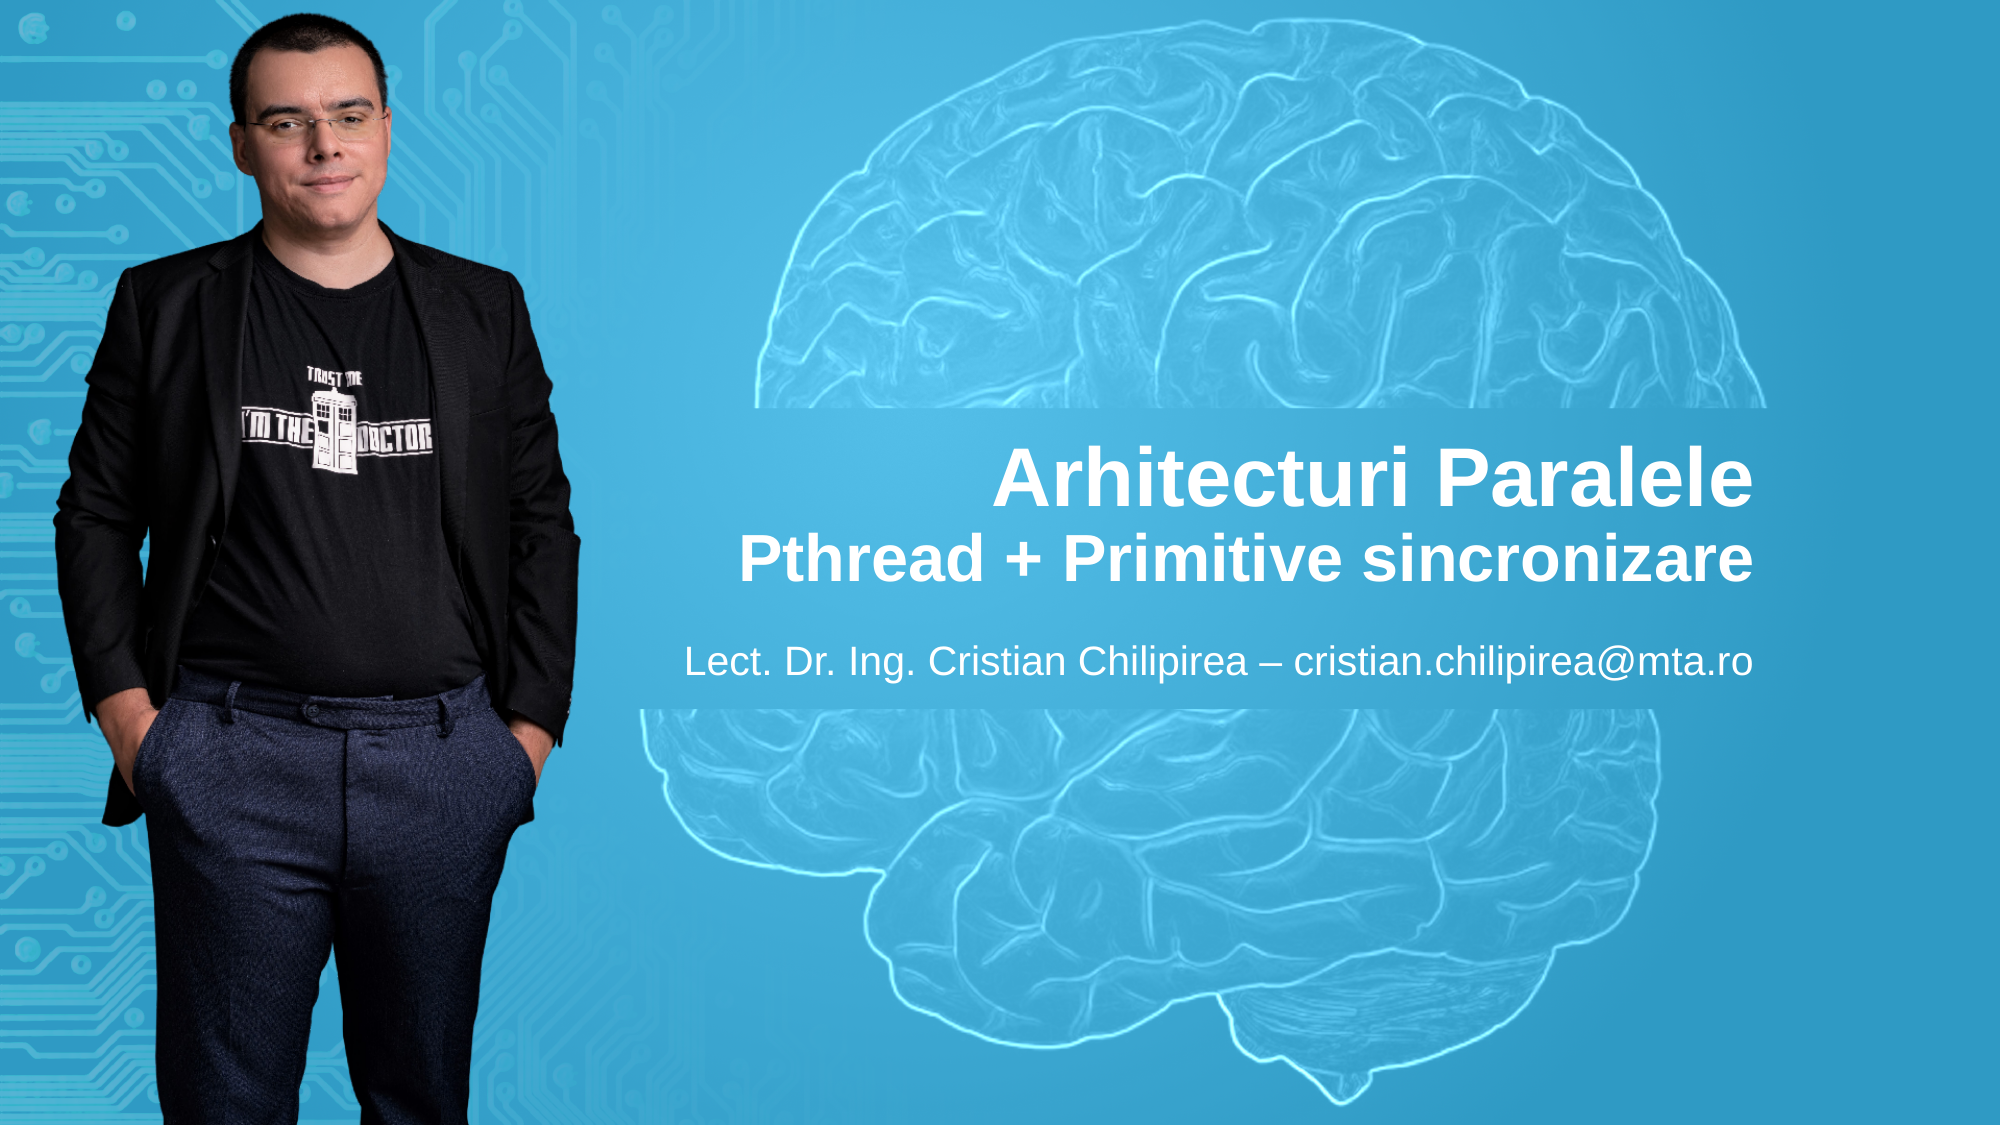

# Arhitecturi Paralele Pthread + Primitive sincronizare
Lect. Dr. Ing. Cristian Chilipirea – cristian.chilipirea@mta.ro